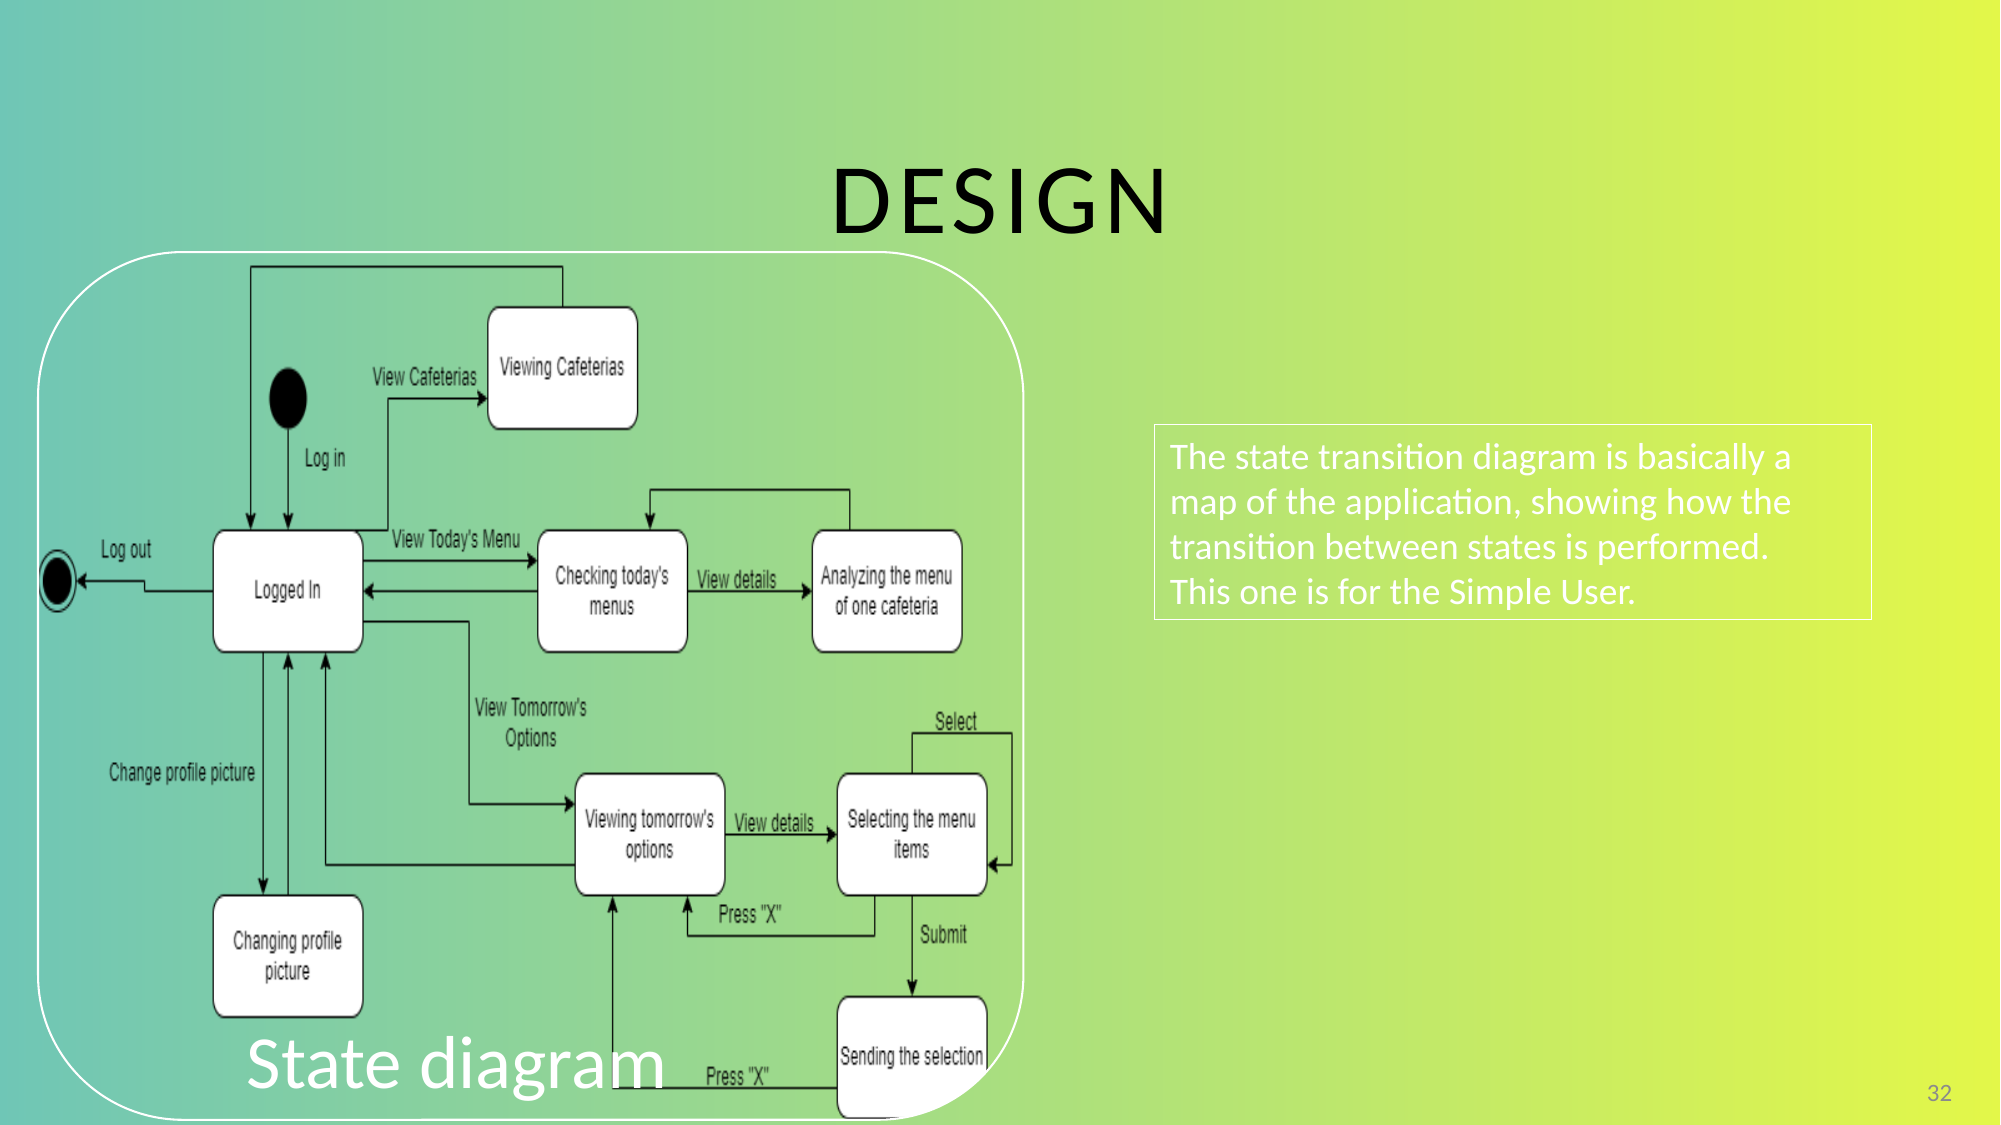

# Design
       State diagram
The state transition diagram is basically a map of the application, showing how the transition between states is performed.
This one is for the Simple User.
32